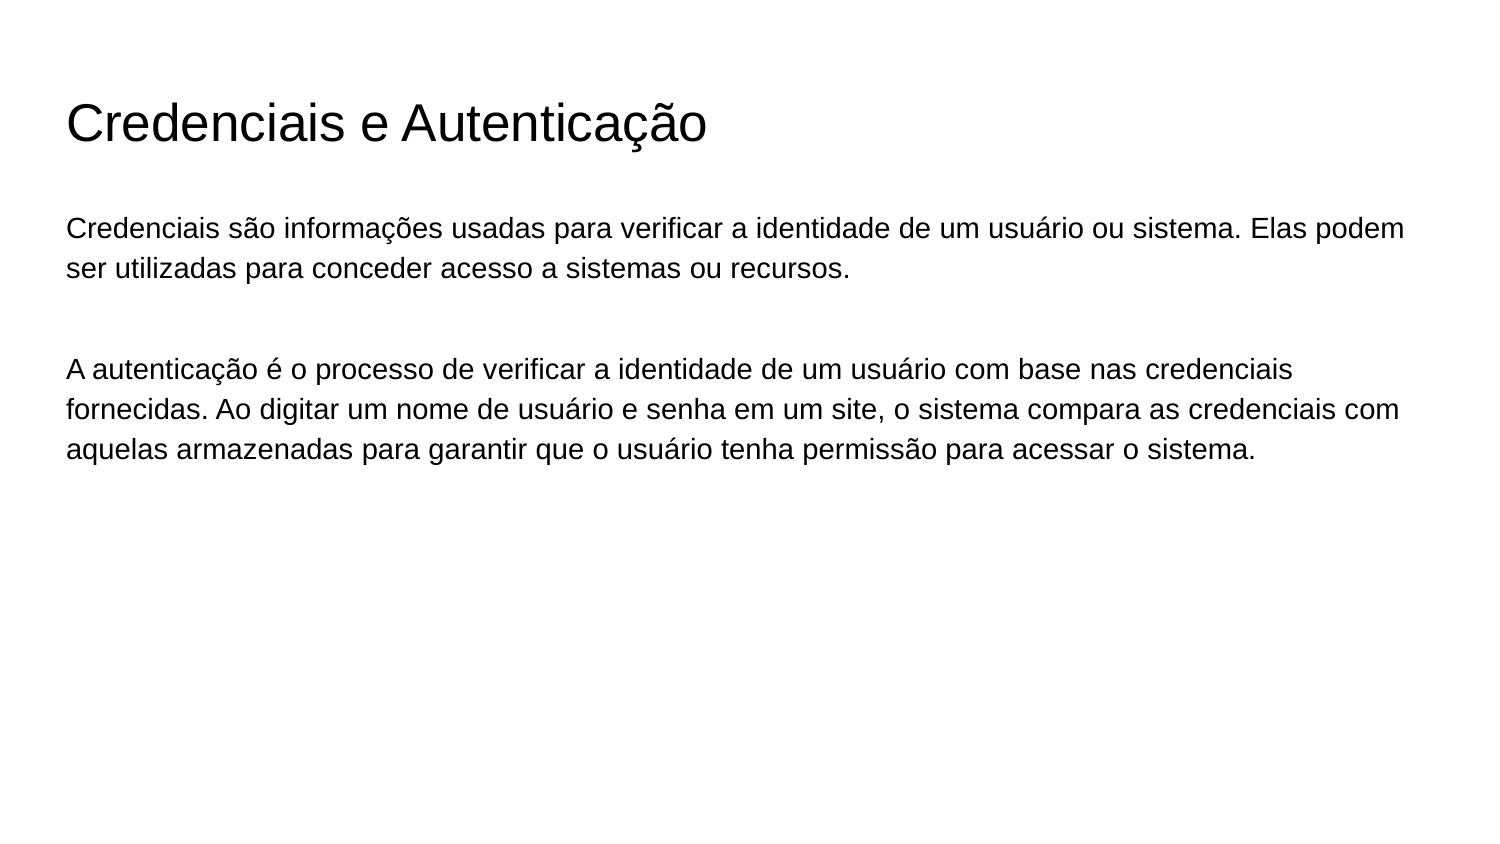

# Credenciais e Autenticação
Credenciais são informações usadas para verificar a identidade de um usuário ou sistema. Elas podem ser utilizadas para conceder acesso a sistemas ou recursos.
A autenticação é o processo de verificar a identidade de um usuário com base nas credenciais fornecidas. Ao digitar um nome de usuário e senha em um site, o sistema compara as credenciais com aquelas armazenadas para garantir que o usuário tenha permissão para acessar o sistema.